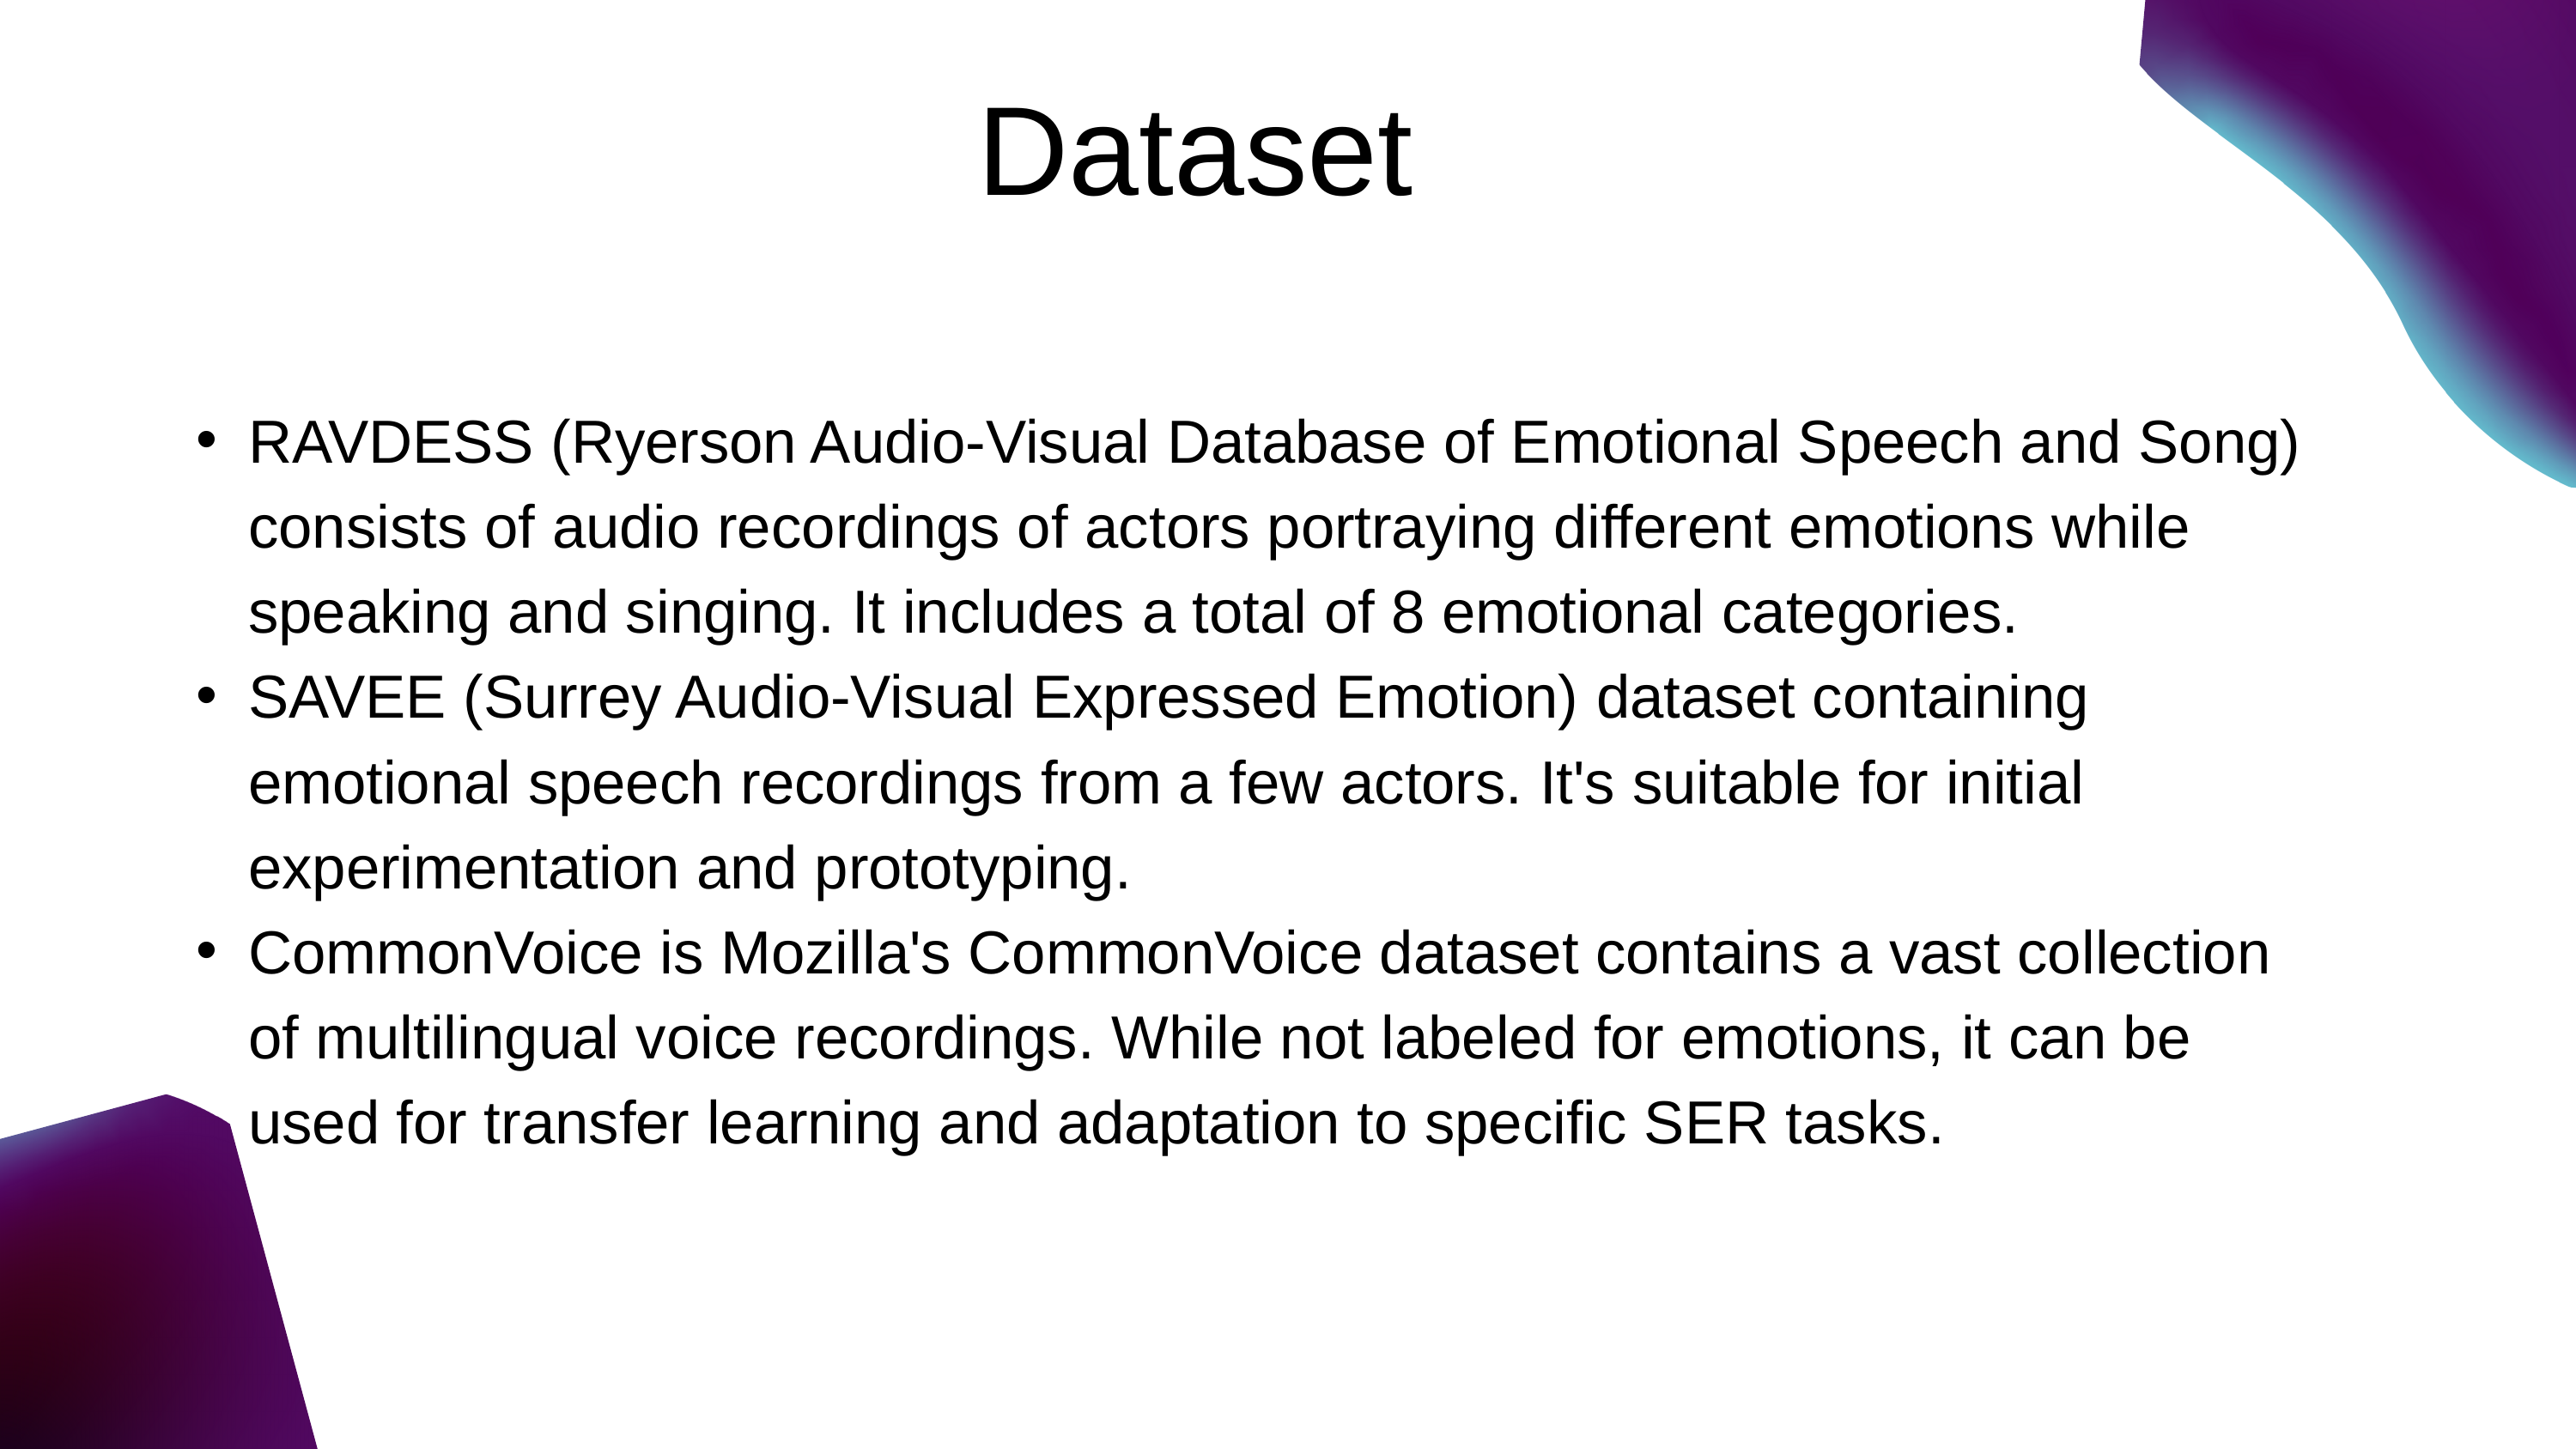

Dataset
RAVDESS (Ryerson Audio-Visual Database of Emotional Speech and Song) consists of audio recordings of actors portraying different emotions while speaking and singing. It includes a total of 8 emotional categories.
SAVEE (Surrey Audio-Visual Expressed Emotion) dataset containing emotional speech recordings from a few actors. It's suitable for initial experimentation and prototyping.
CommonVoice is Mozilla's CommonVoice dataset contains a vast collection of multilingual voice recordings. While not labeled for emotions, it can be used for transfer learning and adaptation to specific SER tasks.